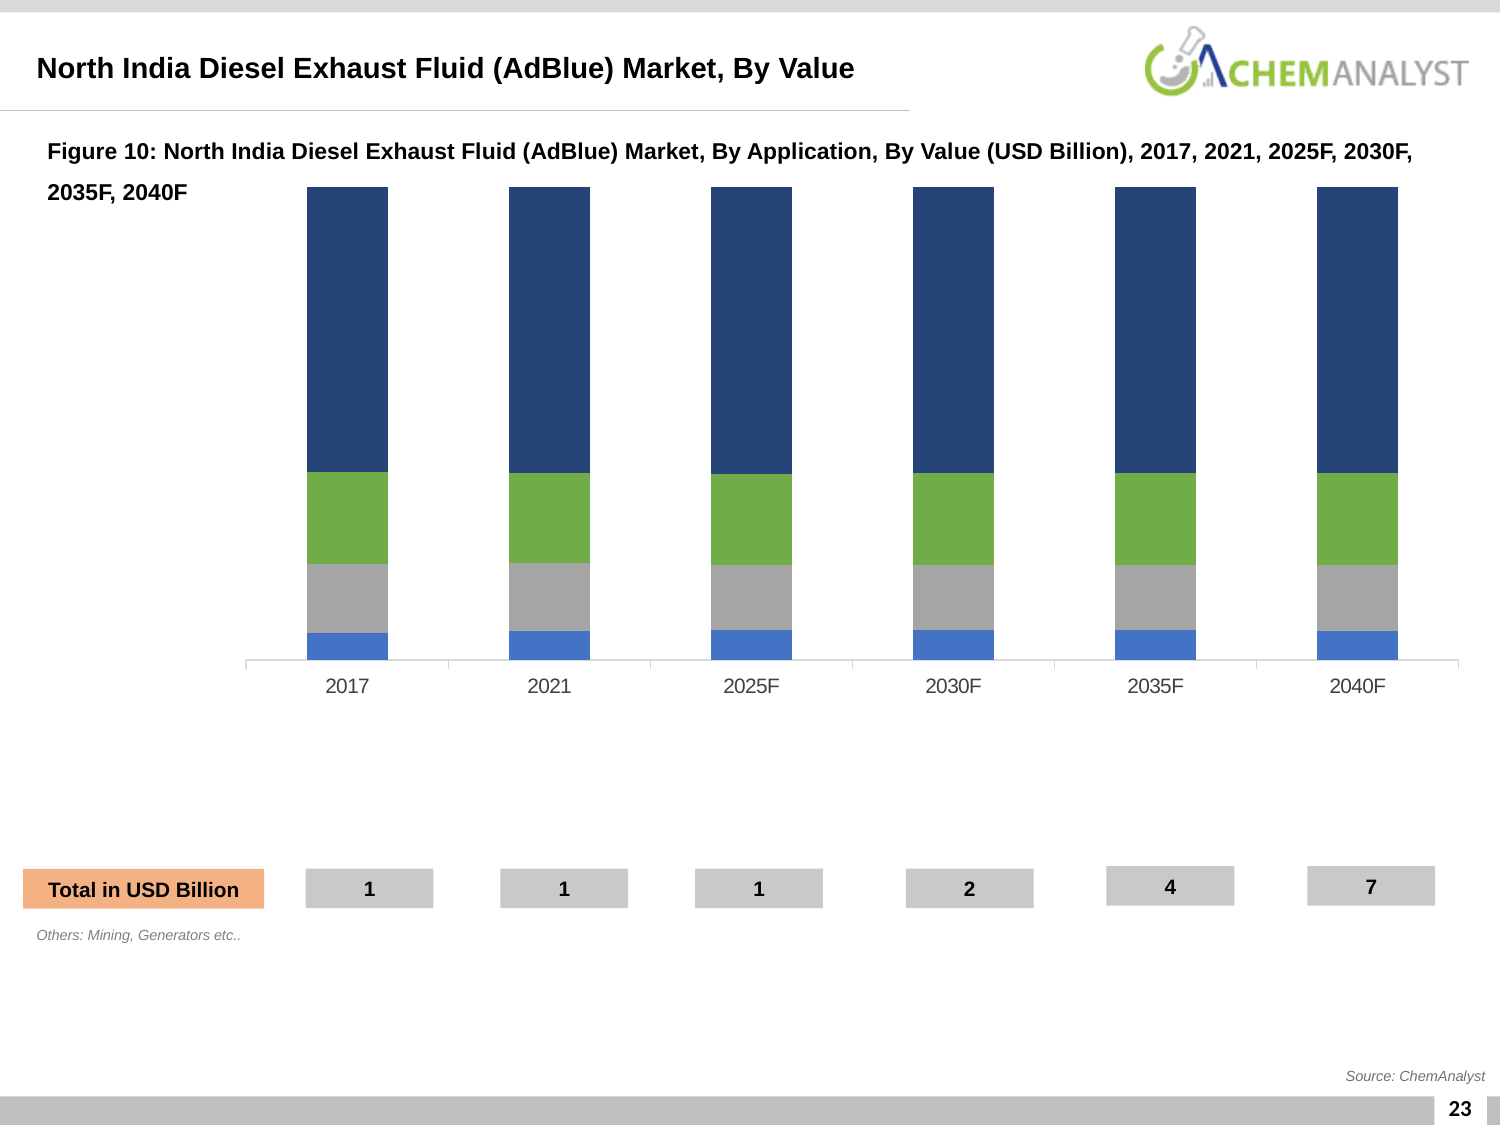

North India Diesel Exhaust Fluid (AdBlue) Market, By Value
Figure 10: North India Diesel Exhaust Fluid (AdBlue) Market, By Application, By Value (USD Billion), 2017, 2021, 2025F, 2030F, 2035F, 2040F

### Chart

| Category | Others | Agriculture | Construction | Automotive |
|---|---|---|---|---|
| 2017 | 0.036485805607680055 | 0.09332981898240002 | 0.1249311931296 | 0.38625468628031995 |
| 2021 | 0.04836916705259508 | 0.11173495608576003 | 0.147318841055232 | 0.4712178447664128 |
| 2025F | 0.09077828459700014 | 0.20068752999750009 | 0.27643228431000005 | 0.8748591260955 |
| 2030F | 0.15769783288491923 | 0.3359885099266316 | 0.4788575244115629 | 1.490715003206737 |
| 2035F | 0.27836014519312186 | 0.6020489779719214 | 0.8531944091898593 | 2.6417524122084783 |
| 2040F | 0.4453644195103559 | 0.9941683171005372 | 1.40361625116651 | 4.340148101099311 |
4
7
1
1
1
2
Total in USD Billion
Others: Mining, Generators etc..
Source: ChemAnalyst